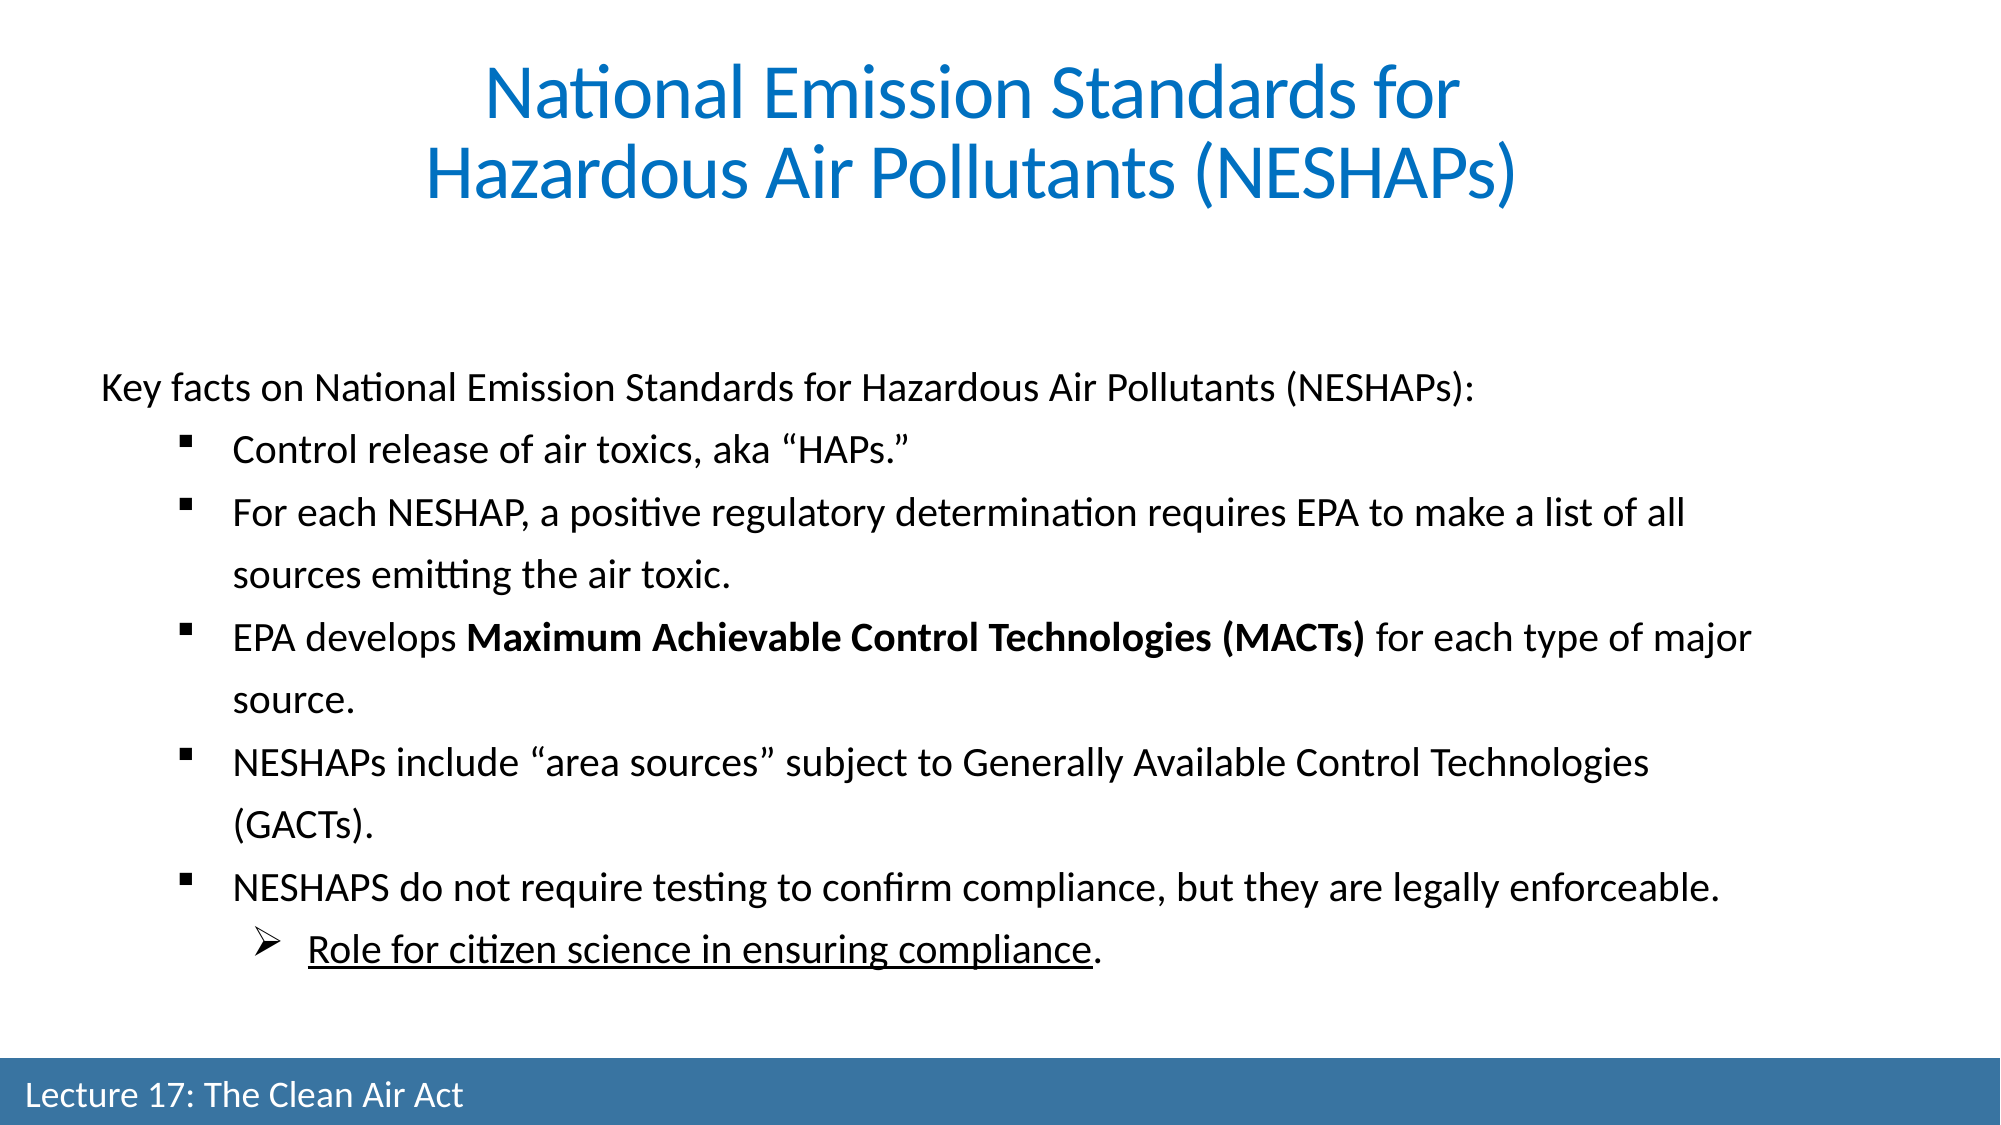

National Emission Standards for Hazardous Air Pollutants (NESHAPs)
Key facts on National Emission Standards for Hazardous Air Pollutants (NESHAPs):
Control release of air toxics, aka “HAPs.”
For each NESHAP, a positive regulatory determination requires EPA to make a list of all sources emitting the air toxic.
EPA develops Maximum Achievable Control Technologies (MACTs) for each type of major source.
NESHAPs include “area sources” subject to Generally Available Control Technologies (GACTs).
NESHAPS do not require testing to confirm compliance, but they are legally enforceable.
Role for citizen science in ensuring compliance.